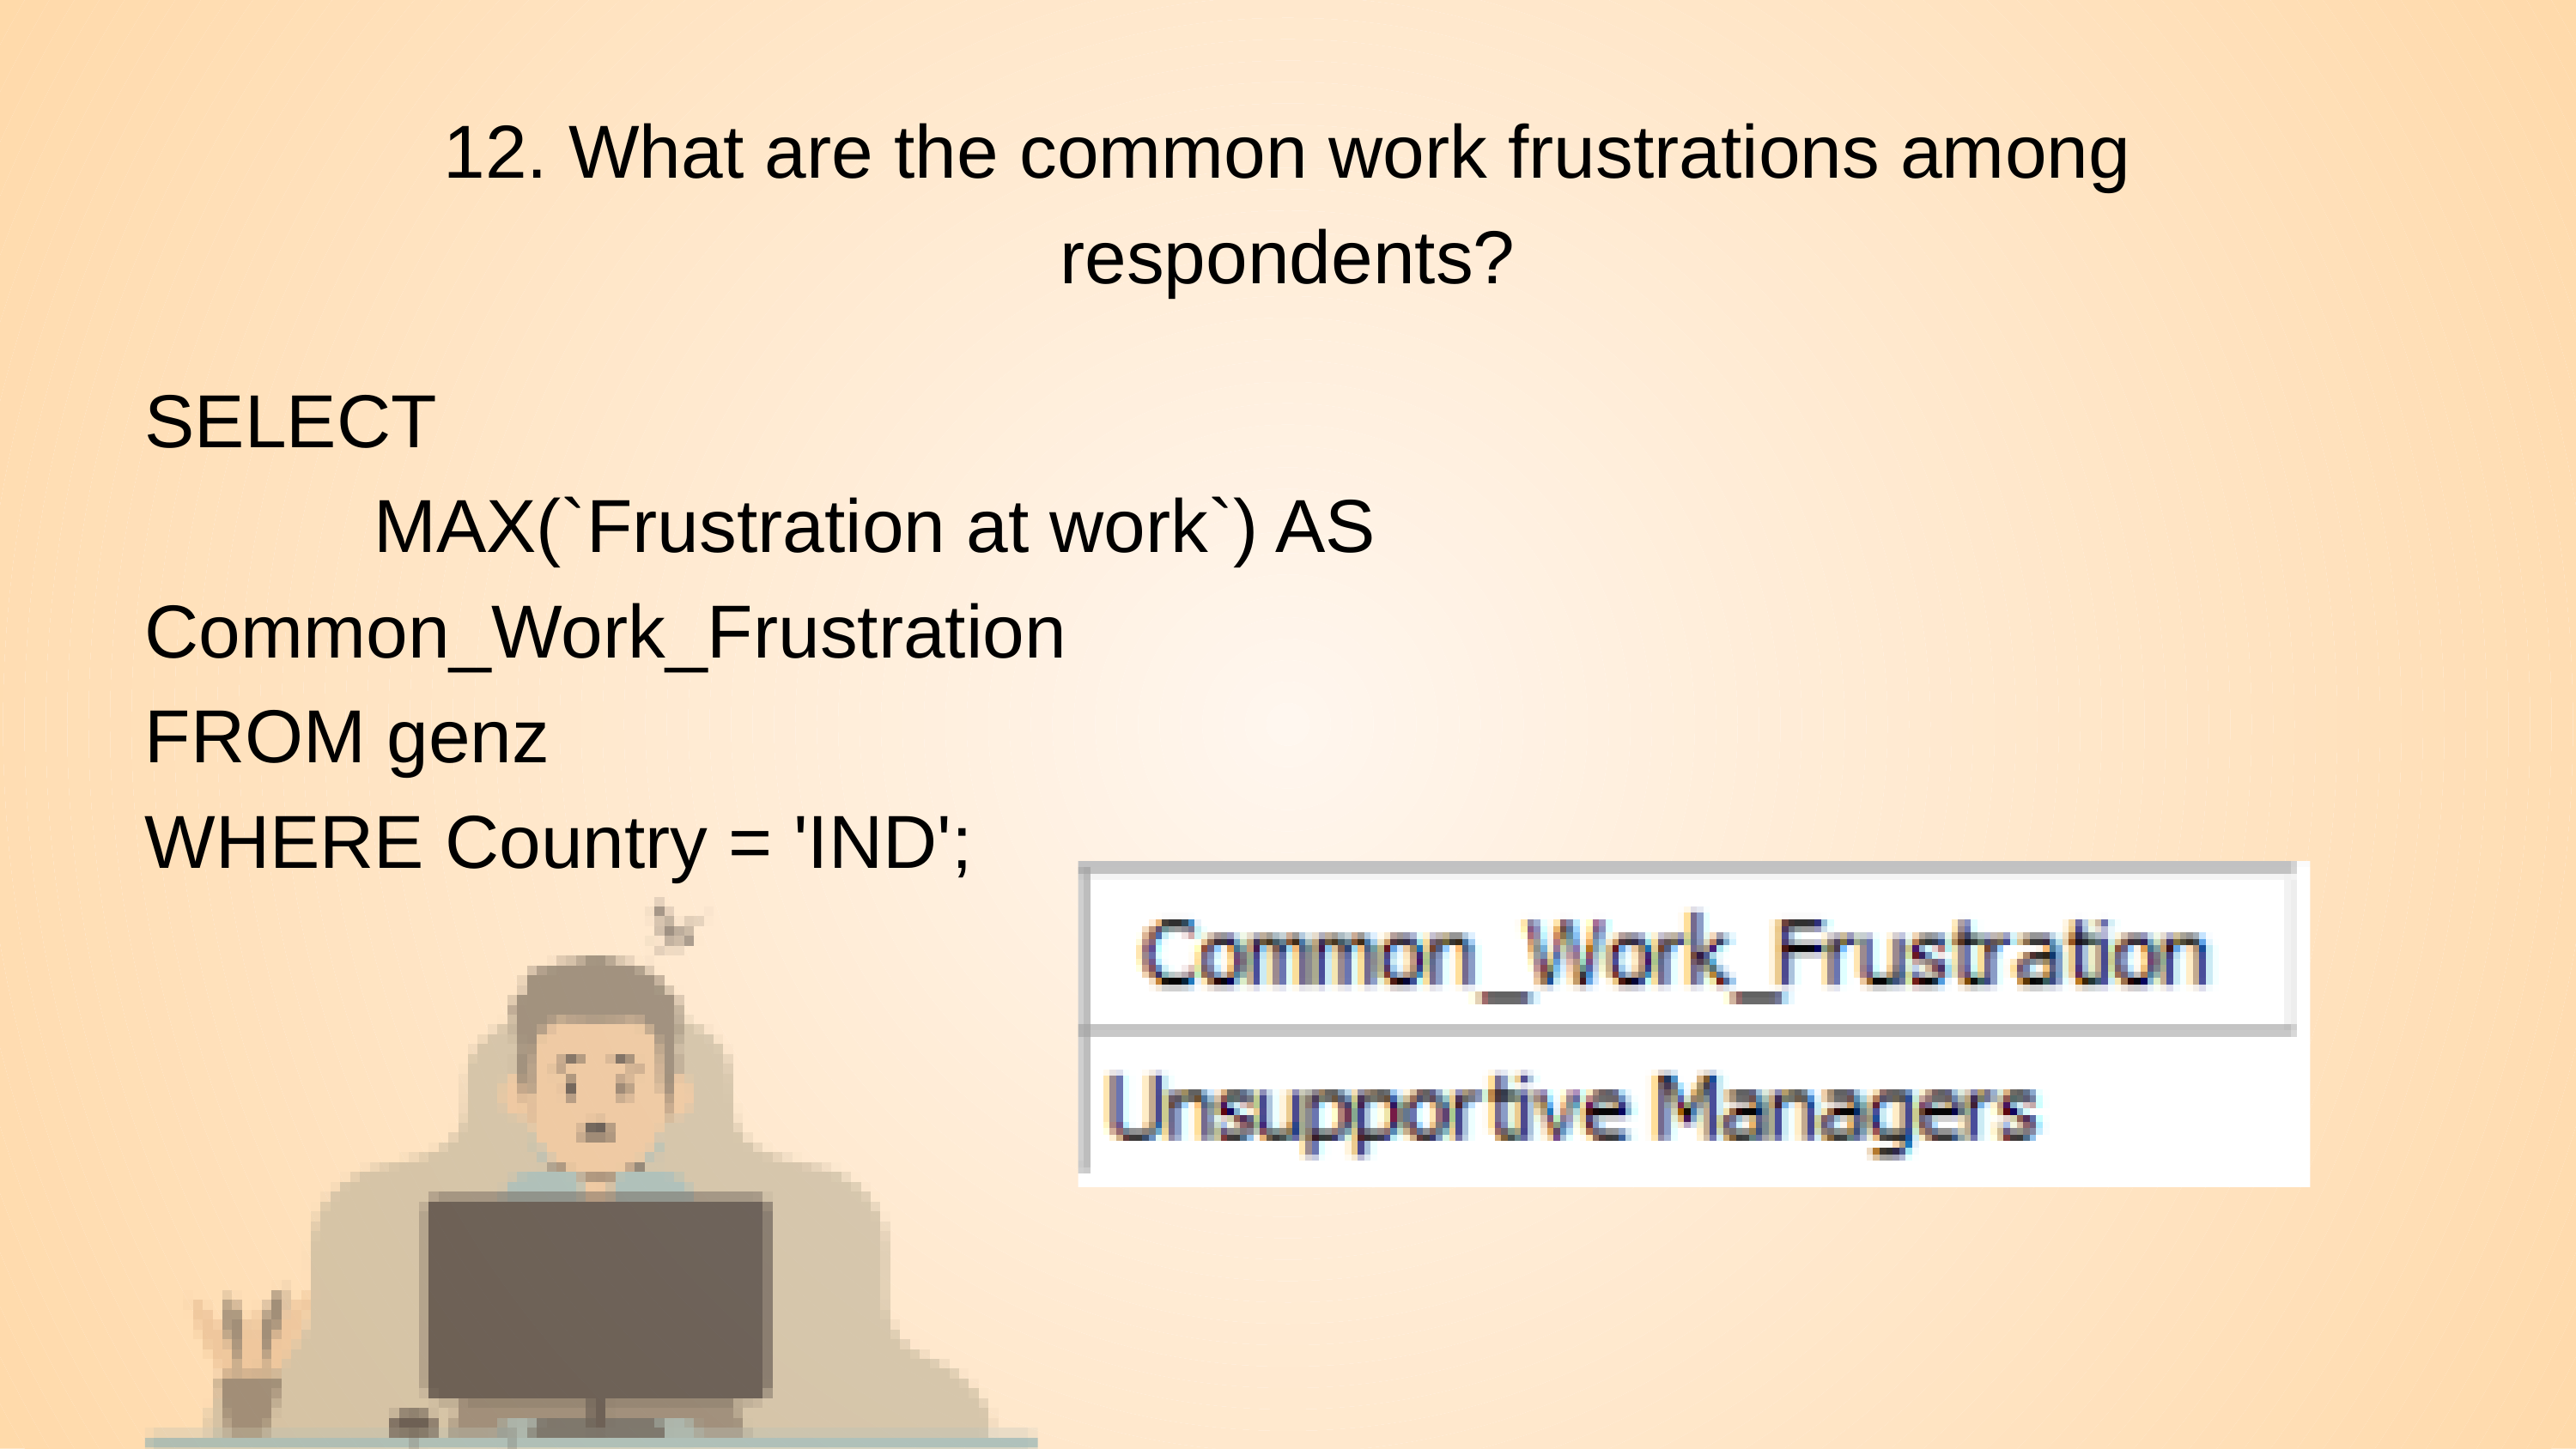

12. What are the common work frustrations among respondents?
SELECT
           MAX(`Frustration at work`) AS Common_Work_Frustration
FROM genz
WHERE Country = 'IND';